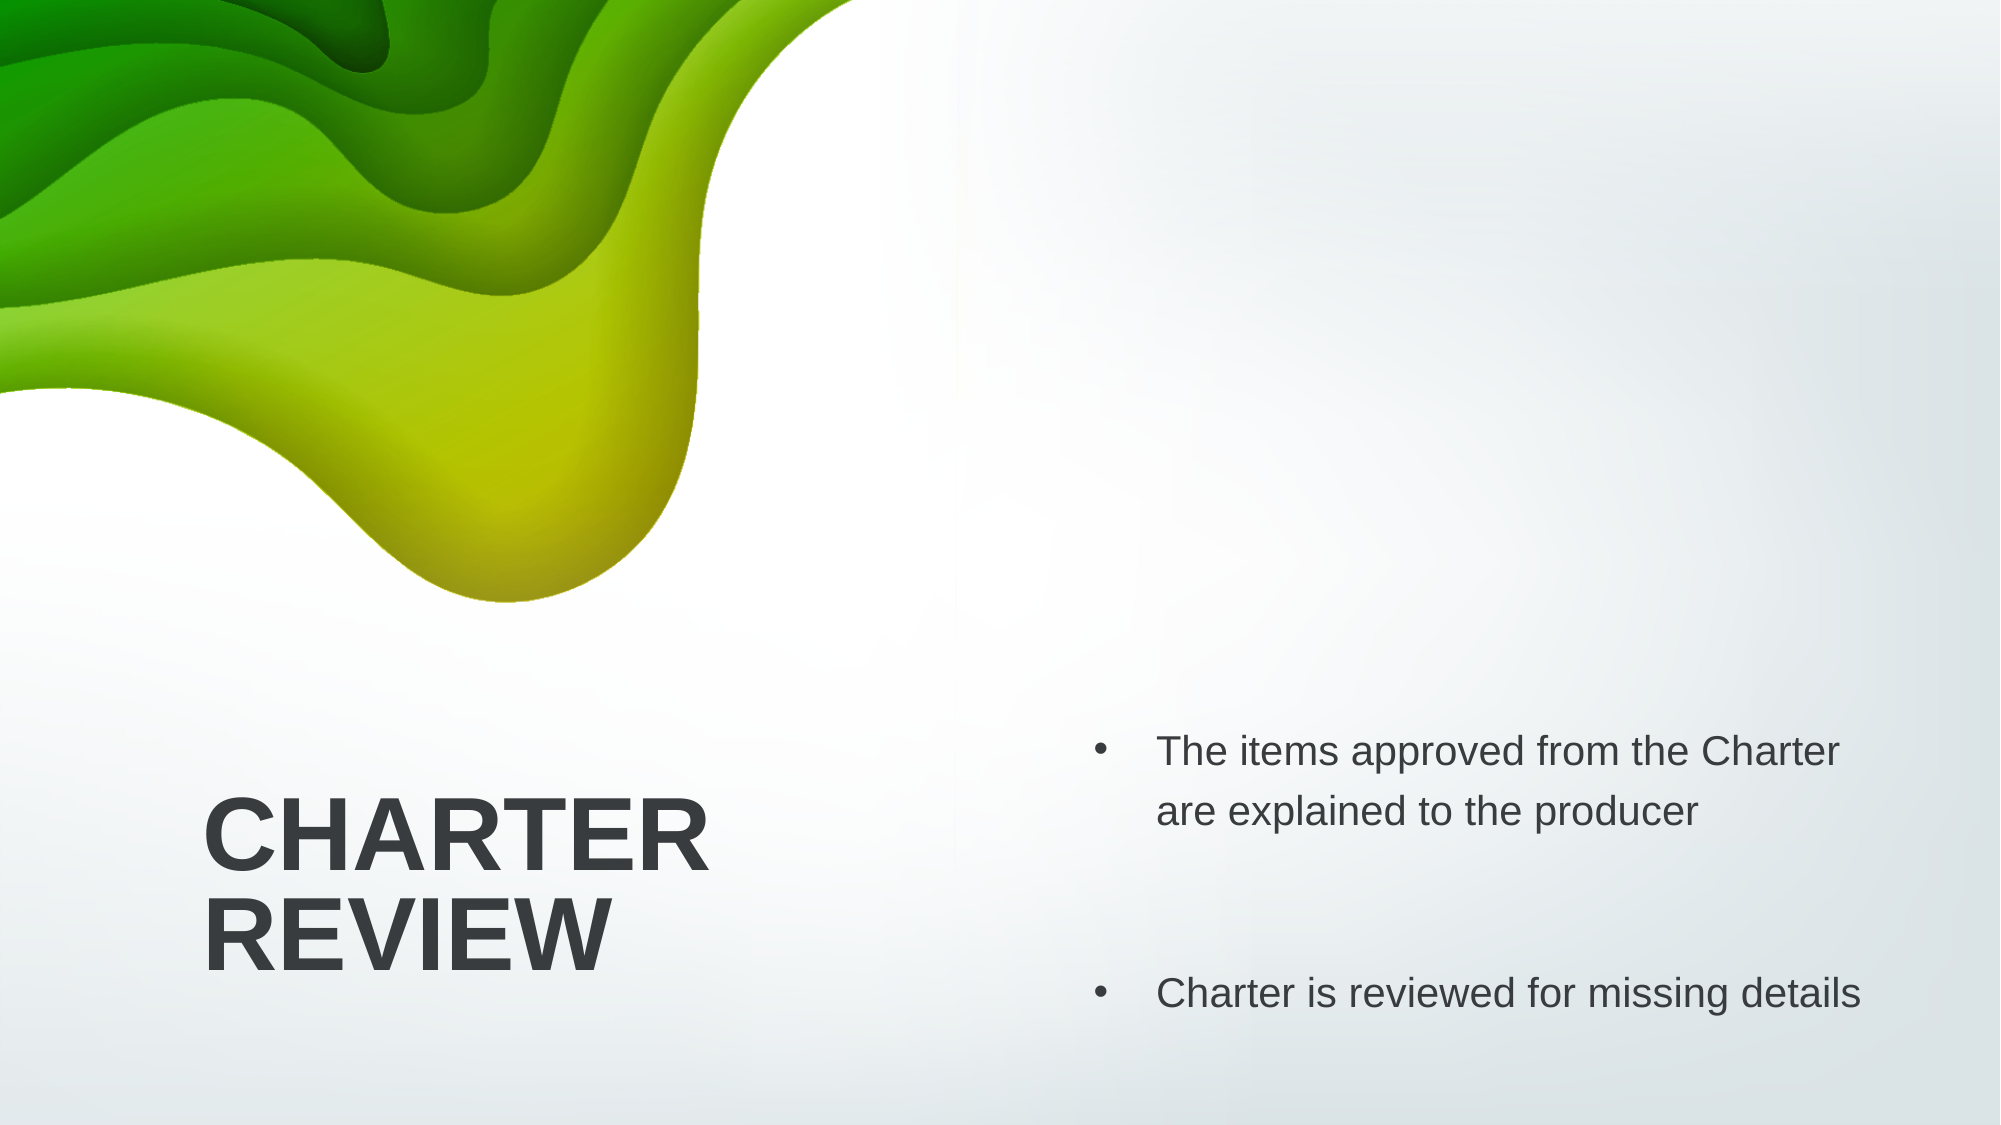

The items approved from the Charter are explained to the producer

Charter is reviewed for missing details
# CHARTER REVIEW